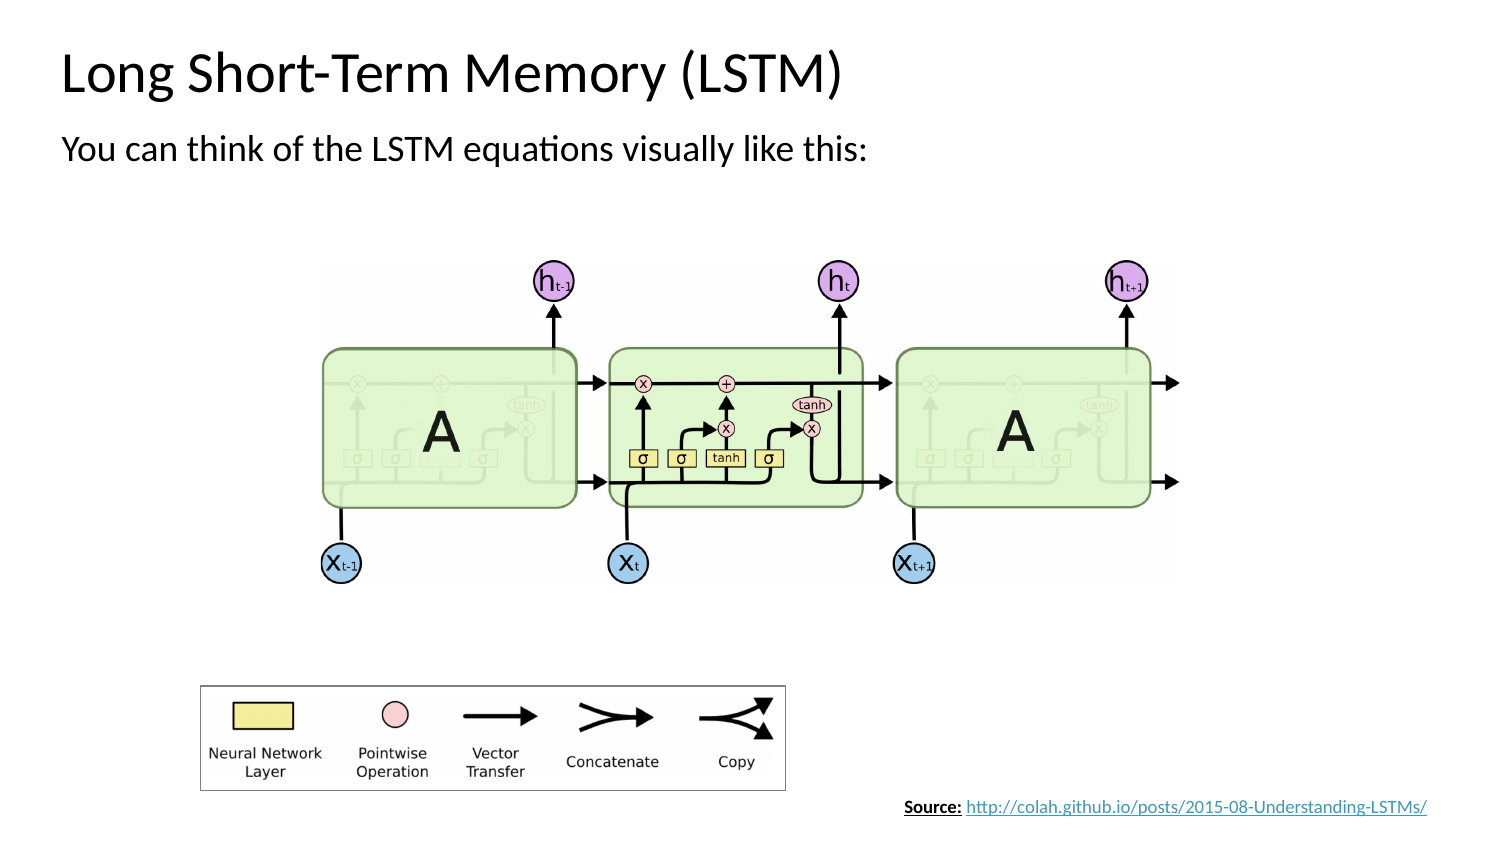

Long Short-Term Memory (LSTM)
You can think of the LSTM equations visually like this:

Source: http://colah.github.io/posts/2015-08-Understanding-LSTMs/